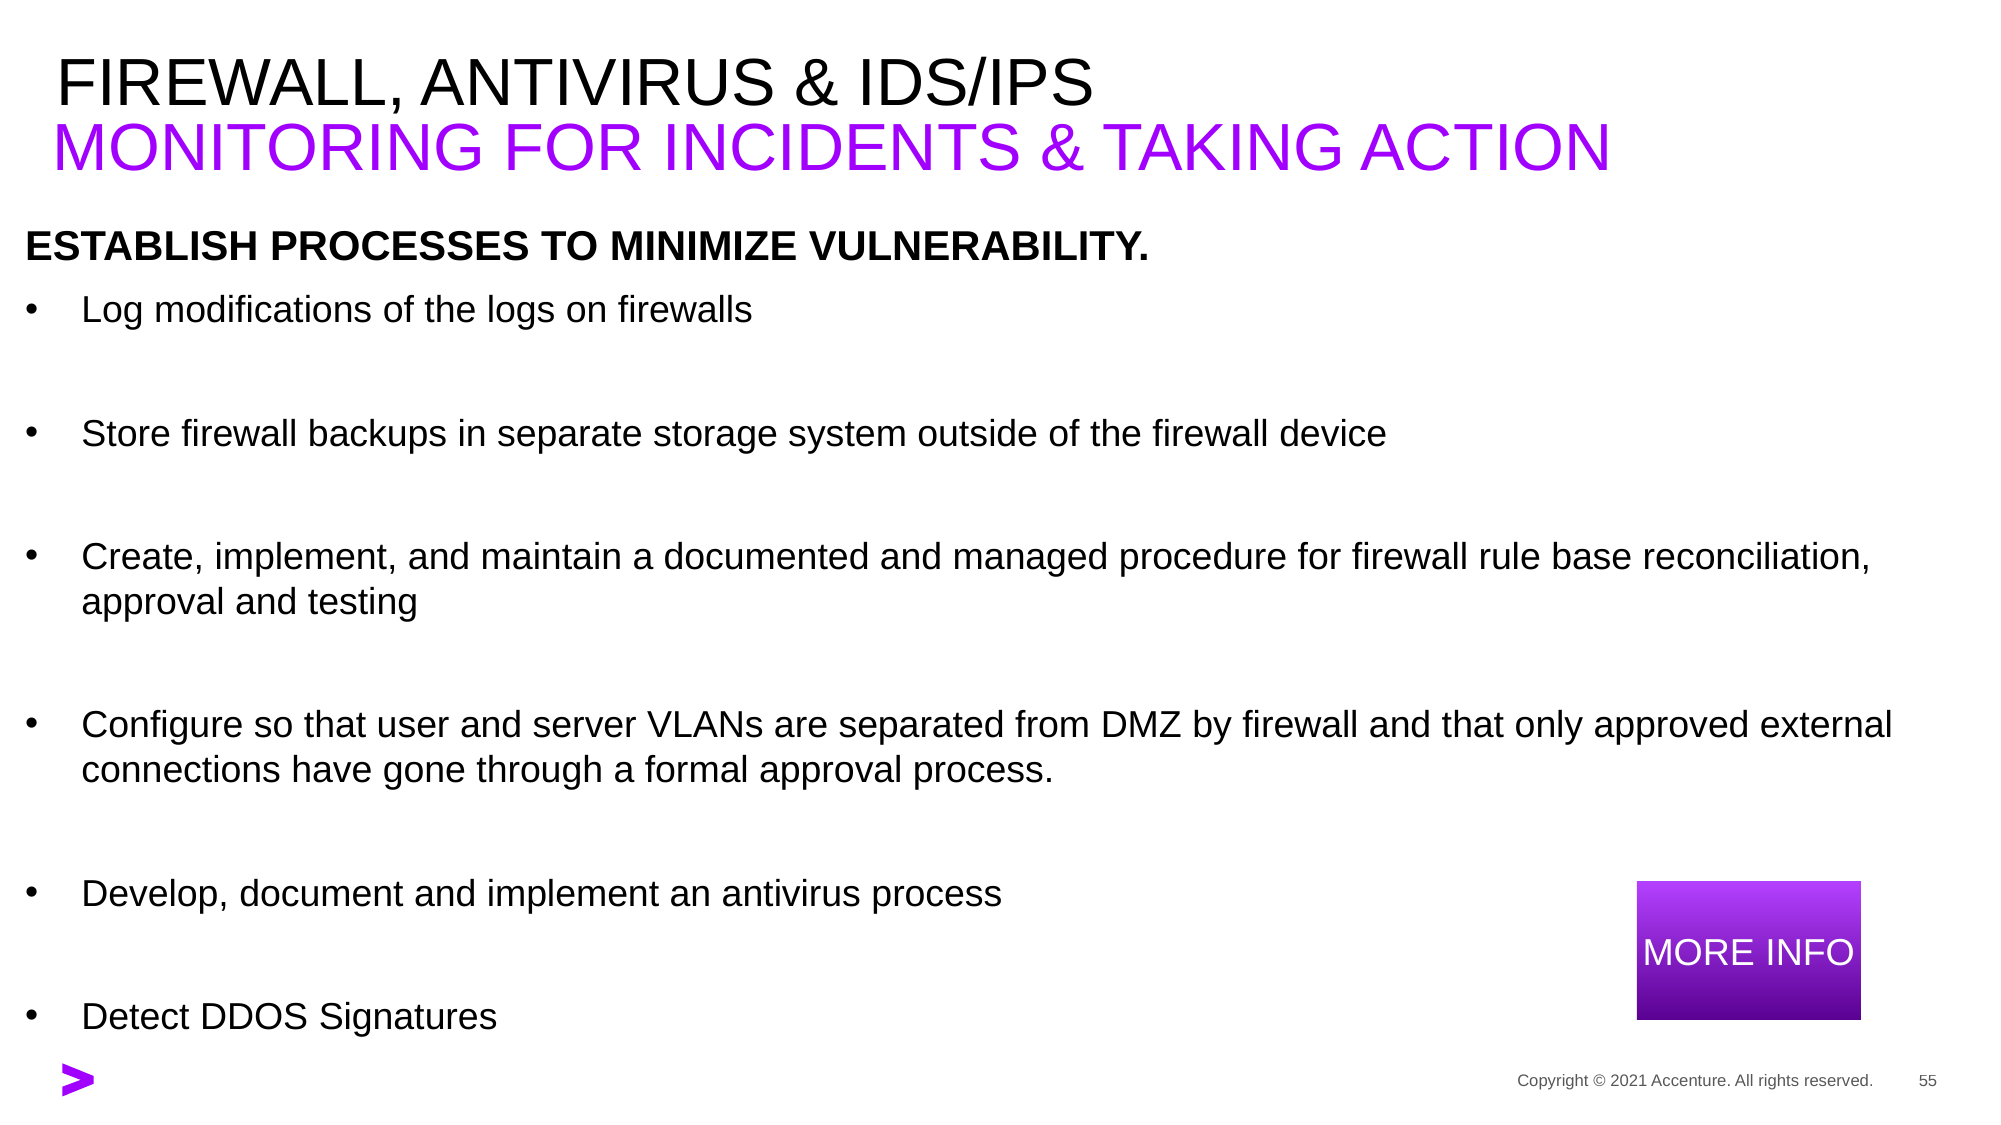

# FIREWALL, ANTIVIRUS & IDS/IPS
MONITORING FOR INCIDENTS & TAKING ACTION

ESTABLISH PROCESSES TO MINIMIZE VULNERABILITY.
Log modifications of the logs on firewalls

Store firewall backups in separate storage system outside of the firewall device

Create, implement, and maintain a documented and managed procedure for firewall rule base reconciliation, approval and testing

Configure so that user and server VLANs are separated from DMZ by firewall and that only approved external connections have gone through a formal approval process.

Develop, document and implement an antivirus process

Detect DDOS Signatures

MORE INFO
Copyright © 2021 Accenture. All rights reserved.
55